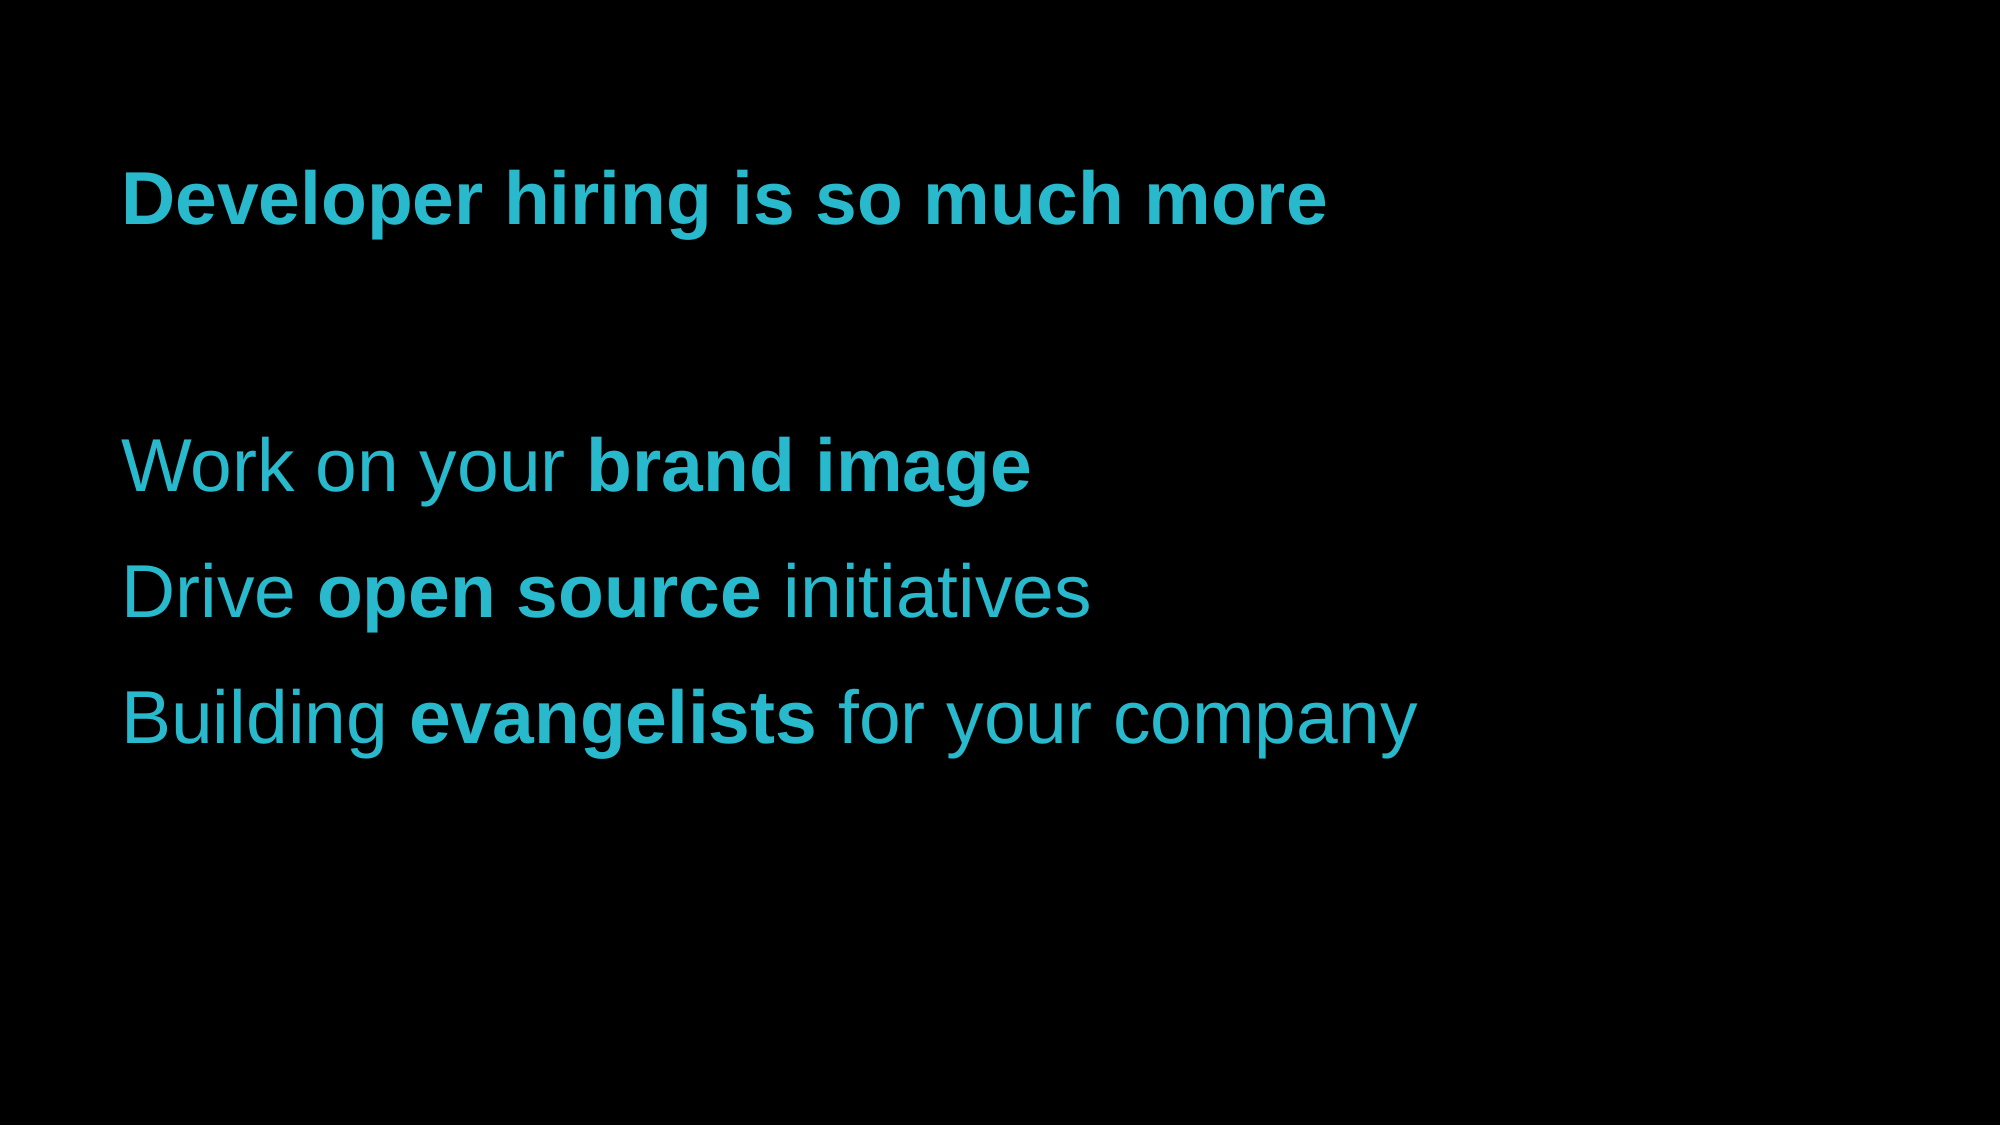

Developer hiring is so much more
Work on your brand image
Drive open source initiatives
Building evangelists for your company